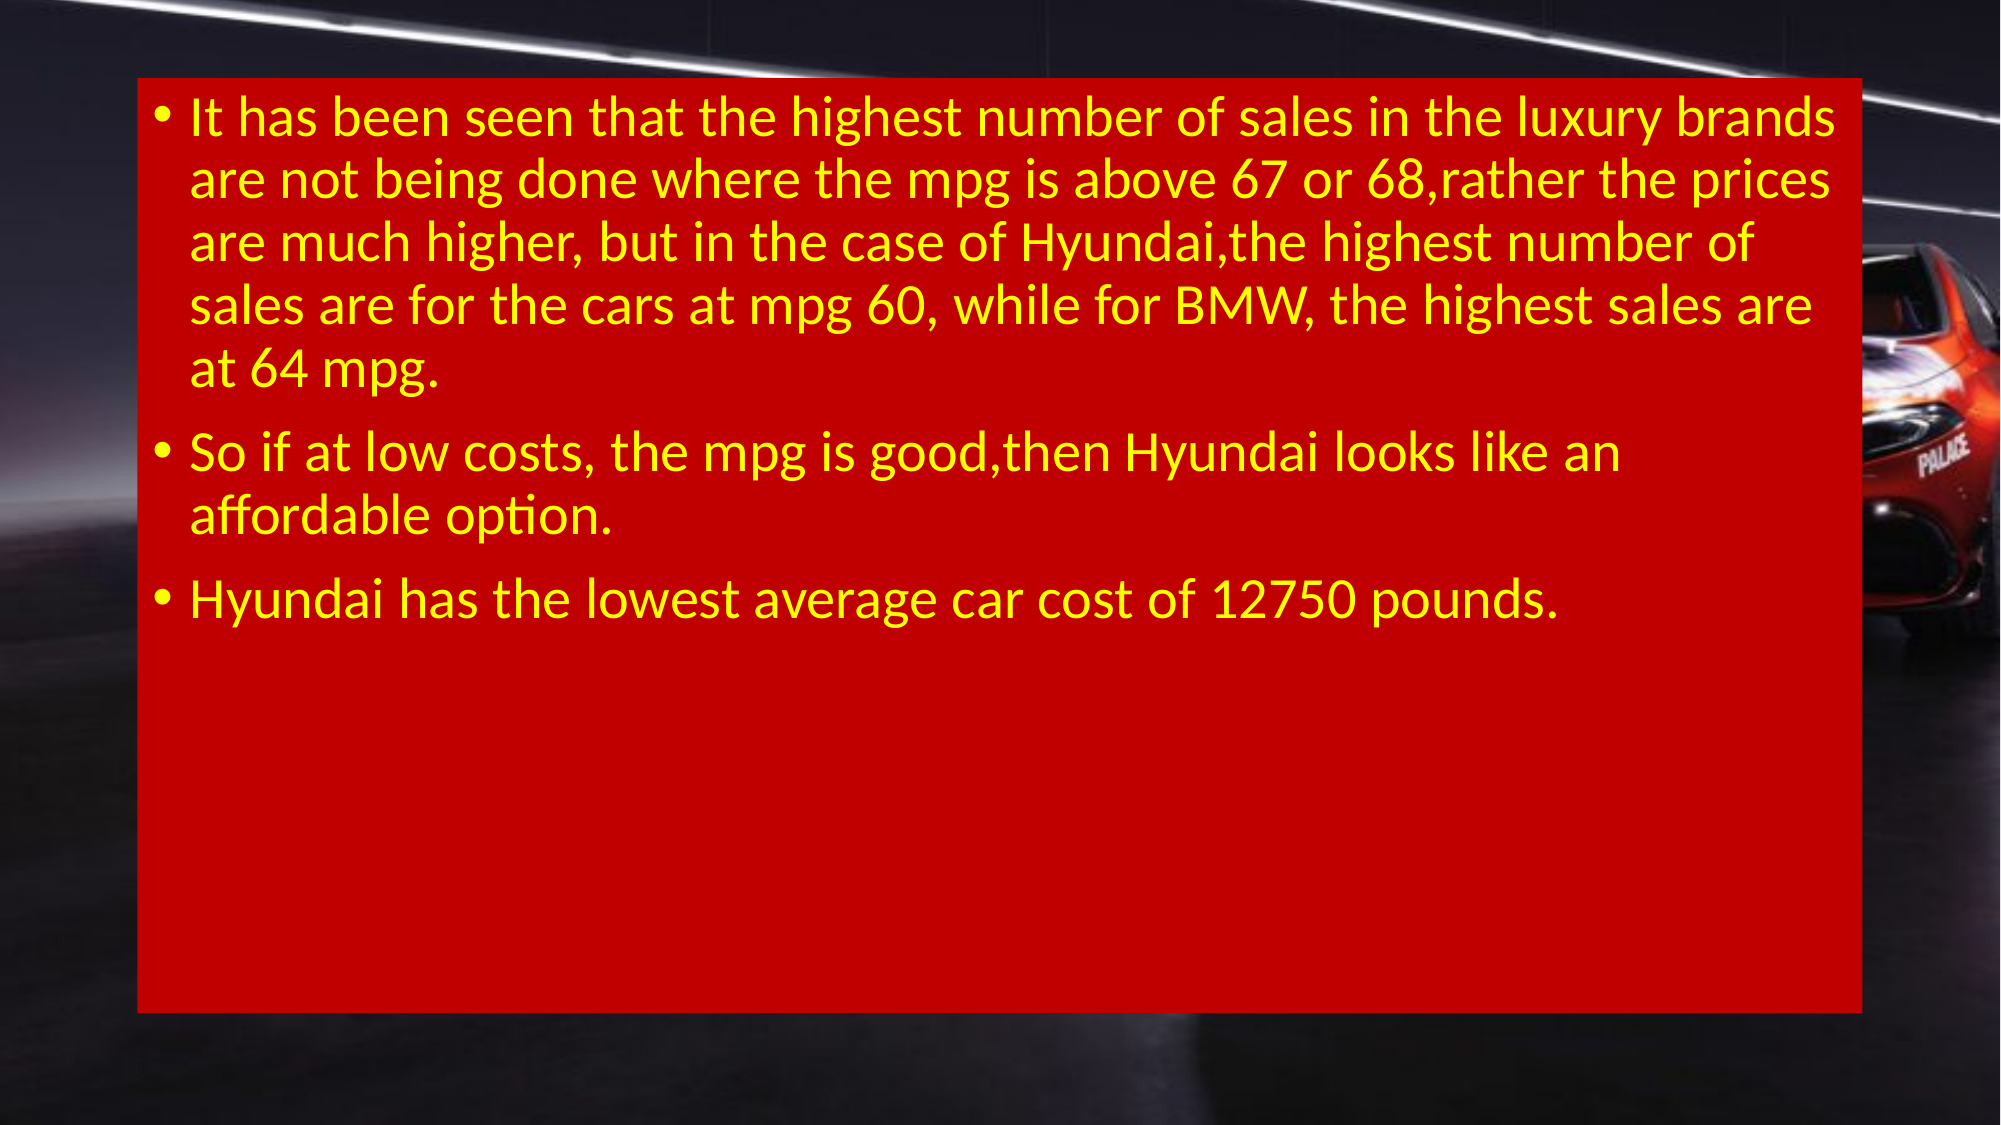

It has been seen that the highest number of sales in the luxury brands are not being done where the mpg is above 67 or 68,rather the prices are much higher, but in the case of Hyundai,the highest number of sales are for the cars at mpg 60, while for BMW, the highest sales are at 64 mpg.
So if at low costs, the mpg is good,then Hyundai looks like an affordable option.
Hyundai has the lowest average car cost of 12750 pounds.